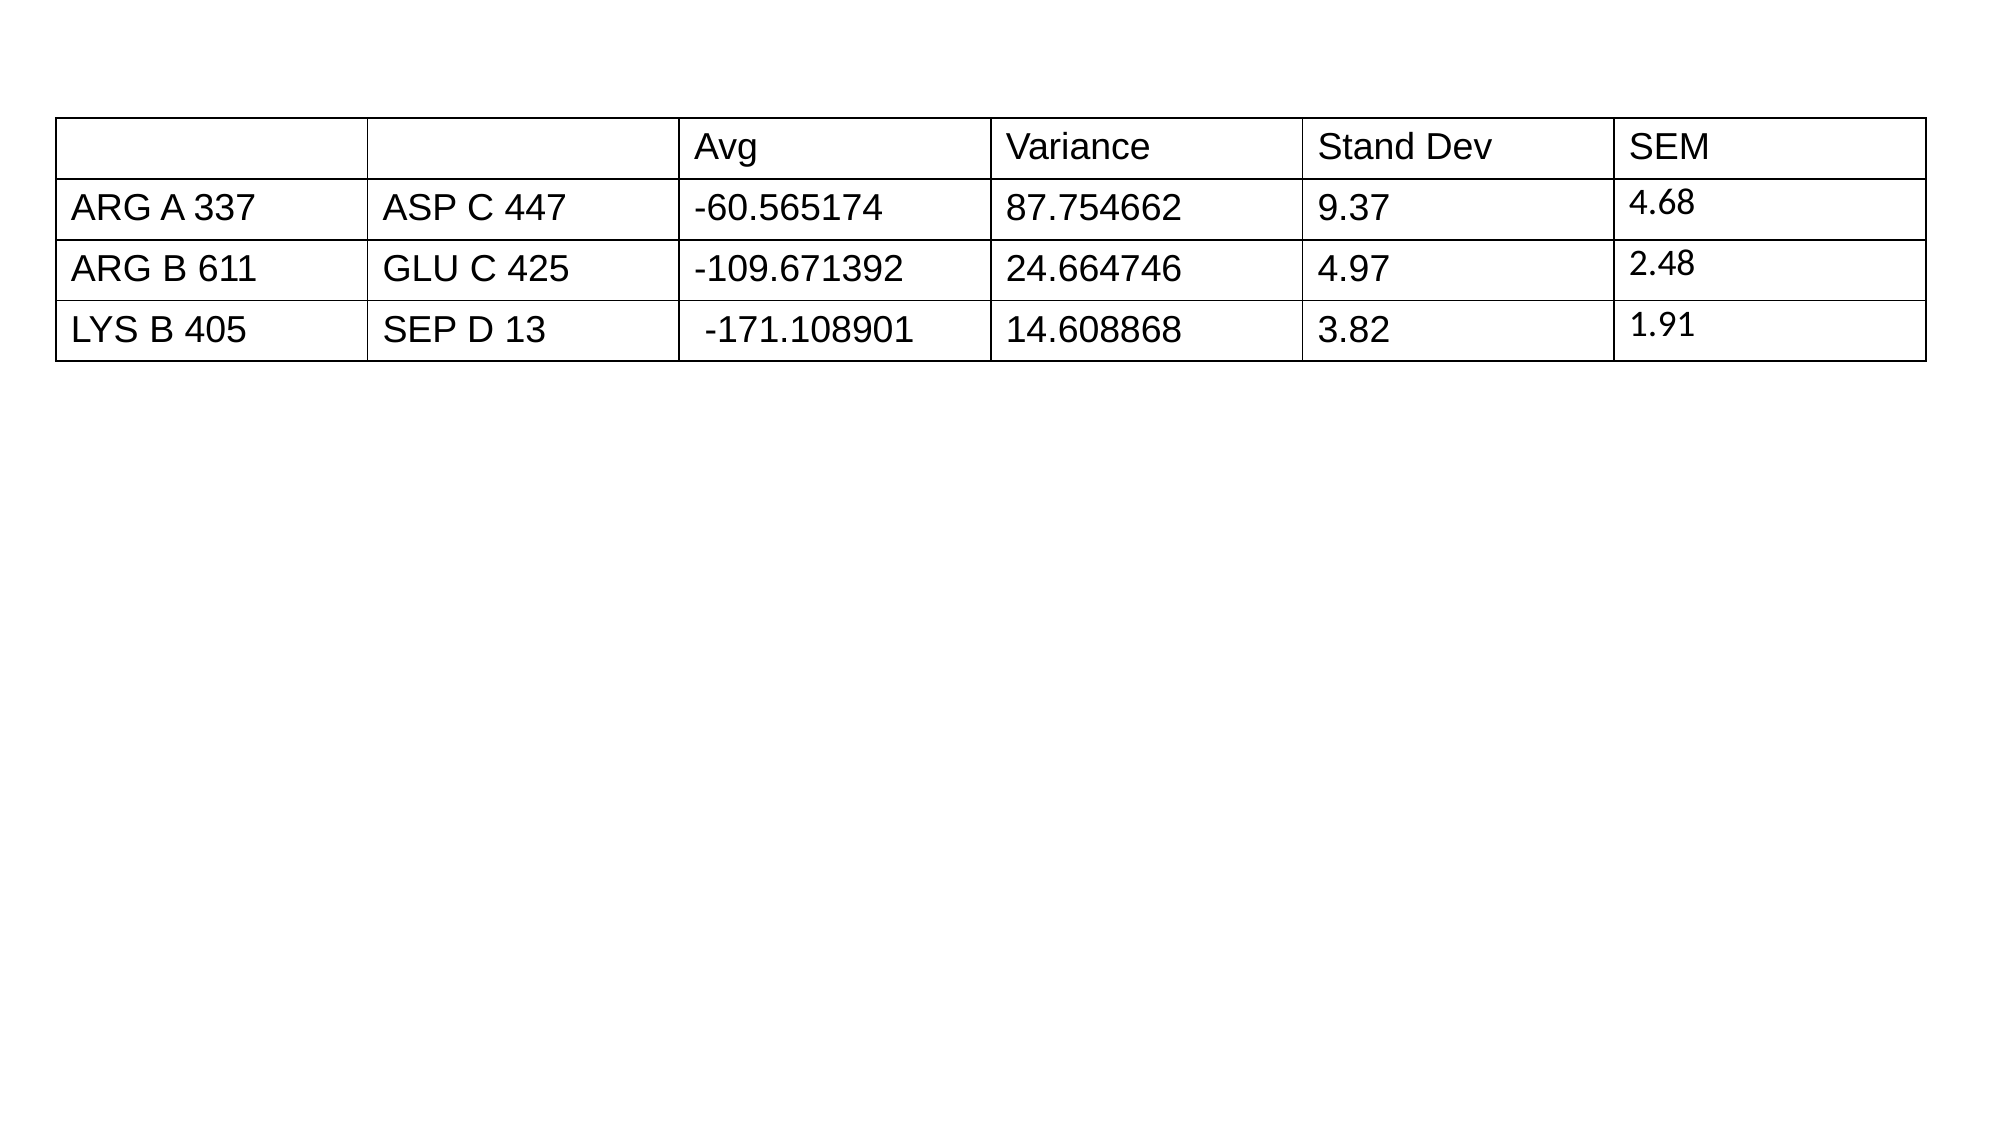

|  |  | Avg | Variance | Stand Dev | SEM |
| --- | --- | --- | --- | --- | --- |
| ARG A 337 | ASP C 447 | -60.565174 | 87.754662 | 9.37 | 4.68 |
| ARG B 611 | GLU C 425 | -109.671392 | 24.664746 | 4.97 | 2.48 |
| LYS B 405 | SEP D 13 | -171.108901 | 14.608868 | 3.82 | 1.91 |